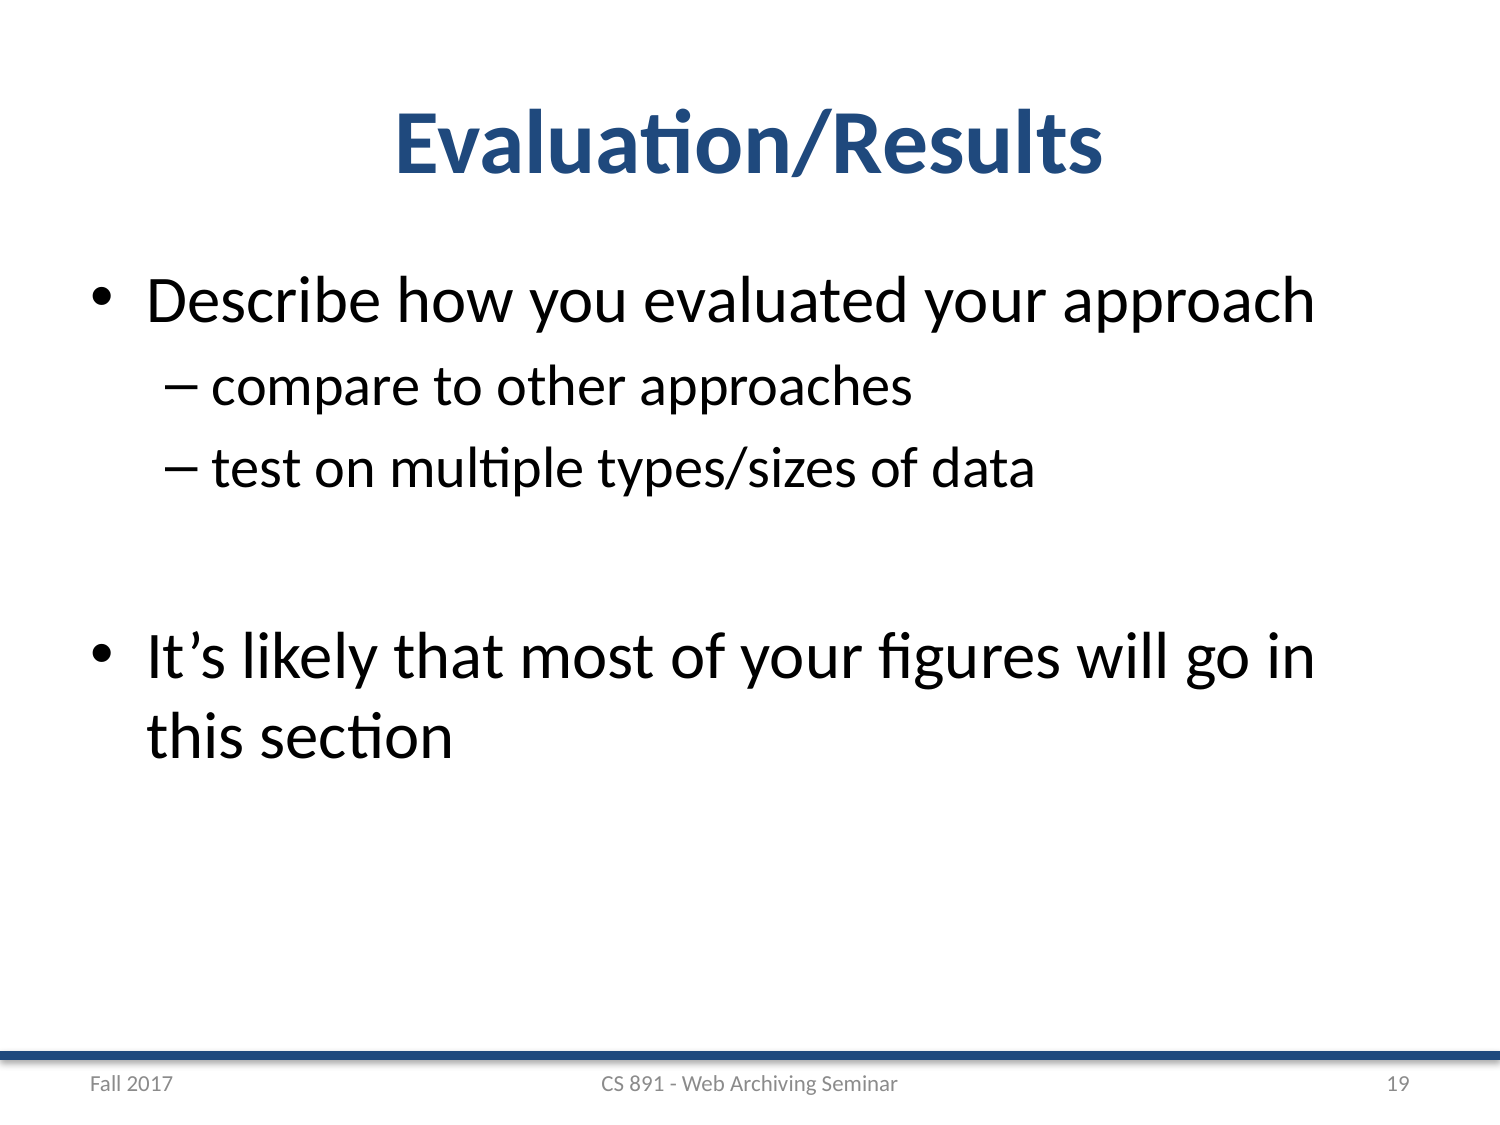

# Evaluation/Results
Describe how you evaluated your approach
compare to other approaches
test on multiple types/sizes of data

It’s likely that most of your figures will go in this section
Fall 2017
CS 891 - Web Archiving Seminar
19